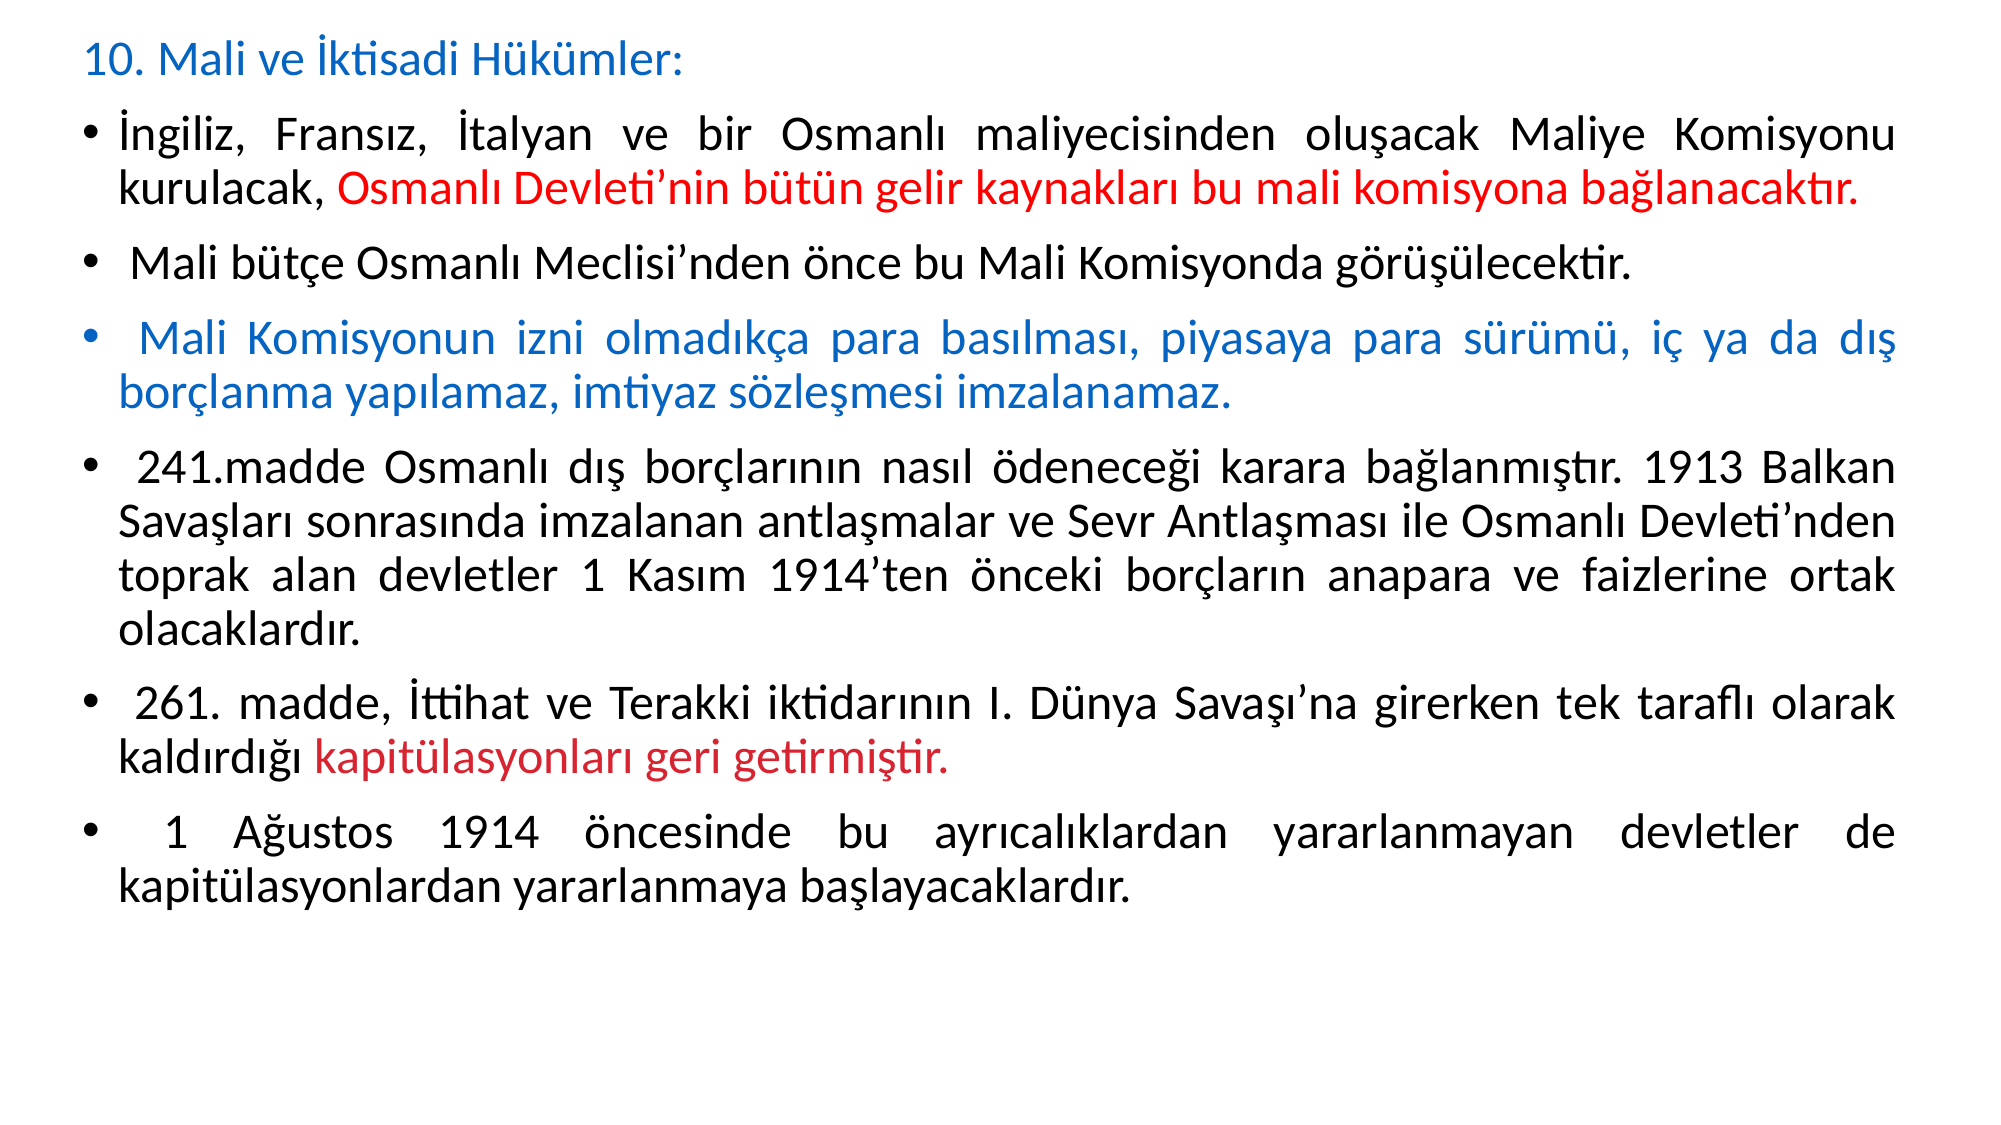

10. Mali ve İktisadi Hükümler:
İngiliz, Fransız, İtalyan ve bir Osmanlı maliyecisinden oluşacak Maliye Komisyonu kurulacak, Osmanlı Devleti’nin bütün gelir kaynakları bu mali komisyona bağlanacaktır.
 Mali bütçe Osmanlı Meclisi’nden önce bu Mali Komisyonda görüşülecektir.
 Mali Komisyonun izni olmadıkça para basılması, piyasaya para sürümü, iç ya da dış borçlanma yapılamaz, imtiyaz sözleşmesi imzalanamaz.
 241.madde Osmanlı dış borçlarının nasıl ödeneceği karara bağlanmıştır. 1913 Balkan Savaşları sonrasında imzalanan antlaşmalar ve Sevr Antlaşması ile Osmanlı Devleti’nden toprak alan devletler 1 Kasım 1914’ten önceki borçların anapara ve faizlerine ortak olacaklardır.
 261. madde, İttihat ve Terakki iktidarının I. Dünya Savaşı’na girerken tek taraflı olarak kaldırdığı kapitülasyonları geri getirmiştir.
 1 Ağustos 1914 öncesinde bu ayrıcalıklardan yararlanmayan devletler de kapitülasyonlardan yararlanmaya başlayacaklardır.